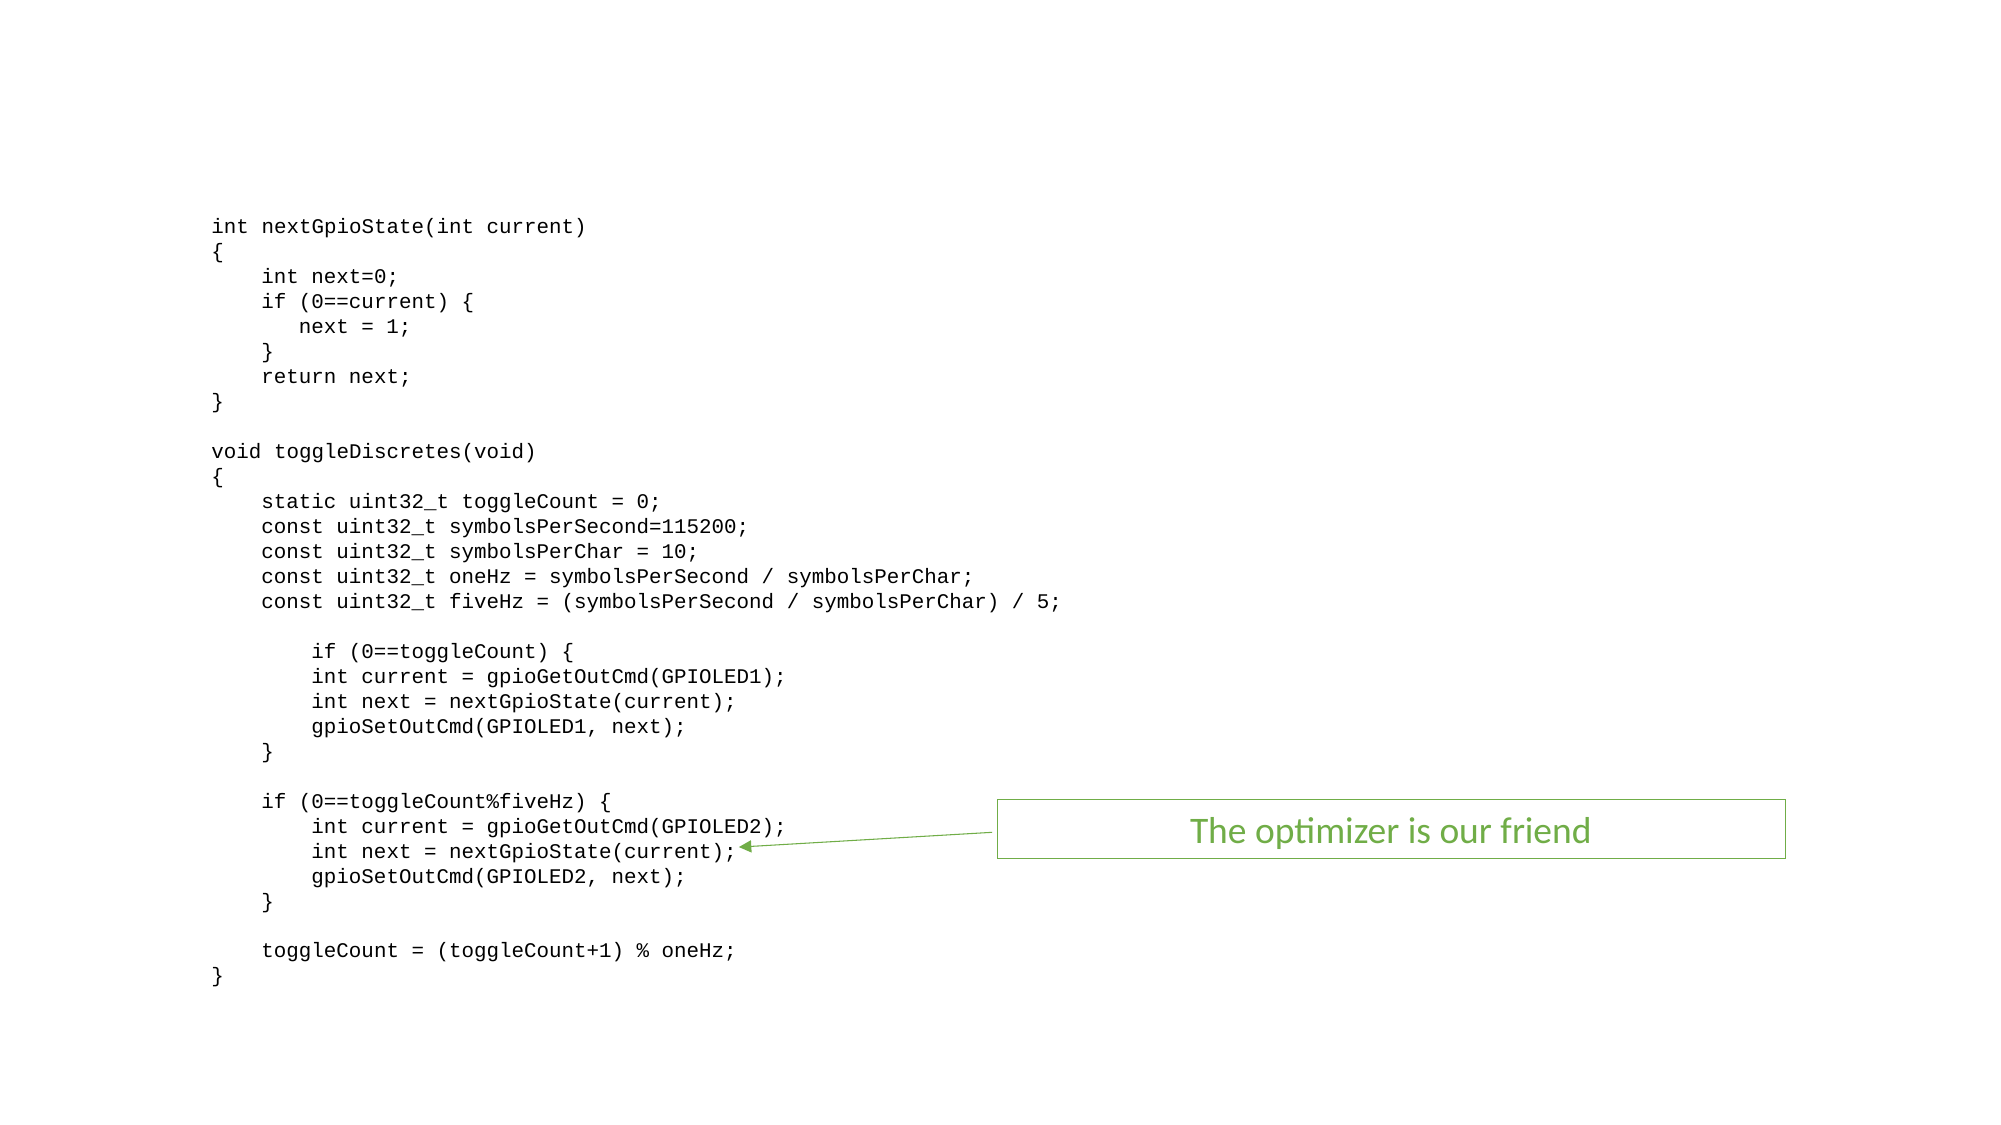

int nextGpioState(int current)
{
    int next=0;
    if (0==current) {
       next = 1;
    }
    return next;
}

void toggleDiscretes(void)
{
    static uint32_t toggleCount = 0;
    const uint32_t symbolsPerSecond=115200;
    const uint32_t symbolsPerChar = 10;
    const uint32_t oneHz = symbolsPerSecond / symbolsPerChar;
    const uint32_t fiveHz = (symbolsPerSecond / symbolsPerChar) / 5;

        if (0==toggleCount) {
        int current = gpioGetOutCmd(GPIOLED1);
        int next = nextGpioState(current);
        gpioSetOutCmd(GPIOLED1, next);
    }

    if (0==toggleCount%fiveHz) {
        int current = gpioGetOutCmd(GPIOLED2);
        int next = nextGpioState(current);
        gpioSetOutCmd(GPIOLED2, next);
    }

    toggleCount = (toggleCount+1) % oneHz;
}
The optimizer is our friend